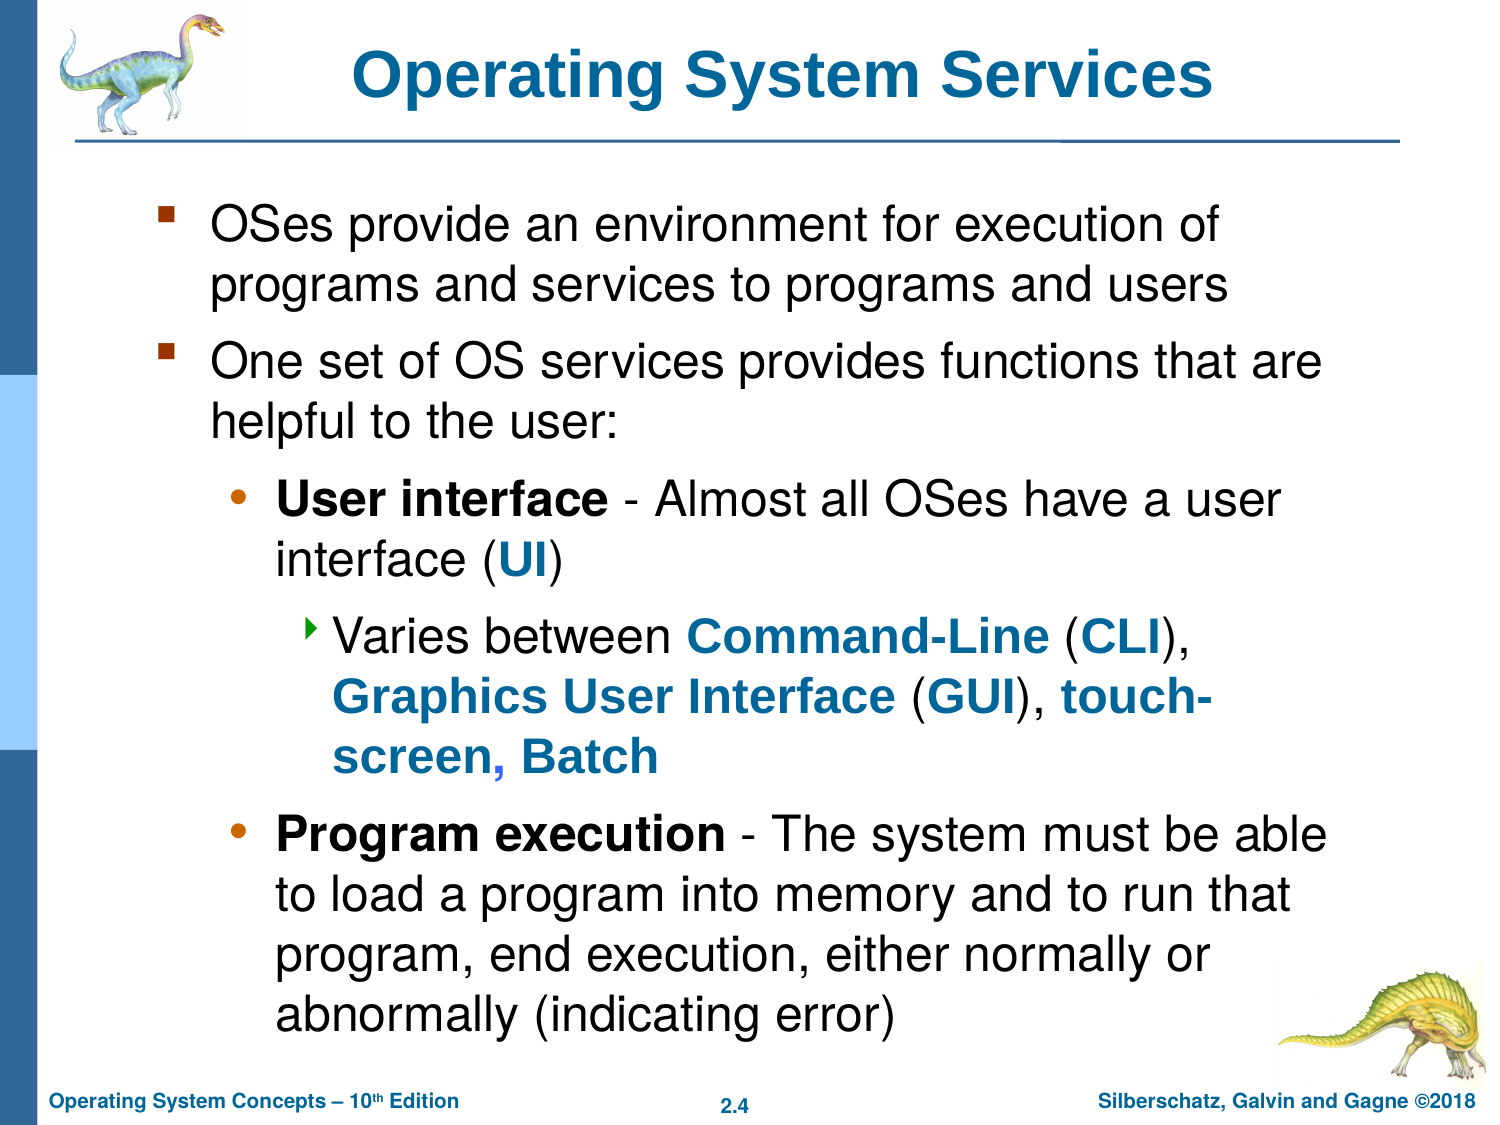

# Operating System Services
OSes provide an environment for execution of programs and services to programs and users
One set of OS services provides functions that are helpful to the user:
User interface - Almost all OSes have a user interface (UI)
Varies between Command-Line (CLI), Graphics User Interface (GUI), touch-screen, Batch
Program execution - The system must be able to load a program into memory and to run that program, end execution, either normally or abnormally (indicating error)